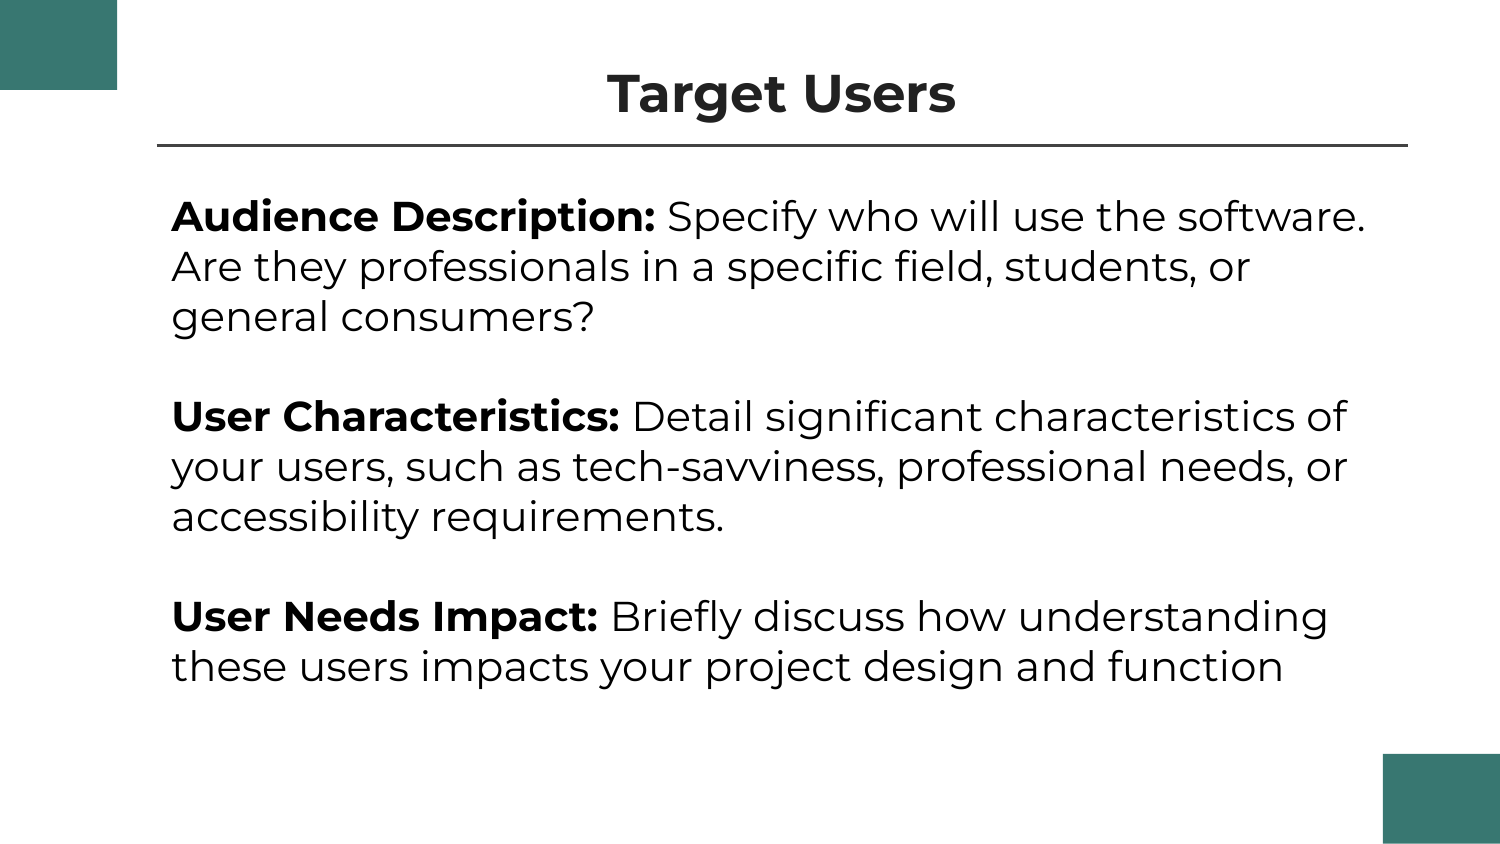

# Target Users
Audience Description: Specify who will use the software. Are they professionals in a specific field, students, or general consumers?

User Characteristics: Detail significant characteristics of your users, such as tech-savviness, professional needs, or accessibility requirements.

User Needs Impact: Briefly discuss how understanding these users impacts your project design and function